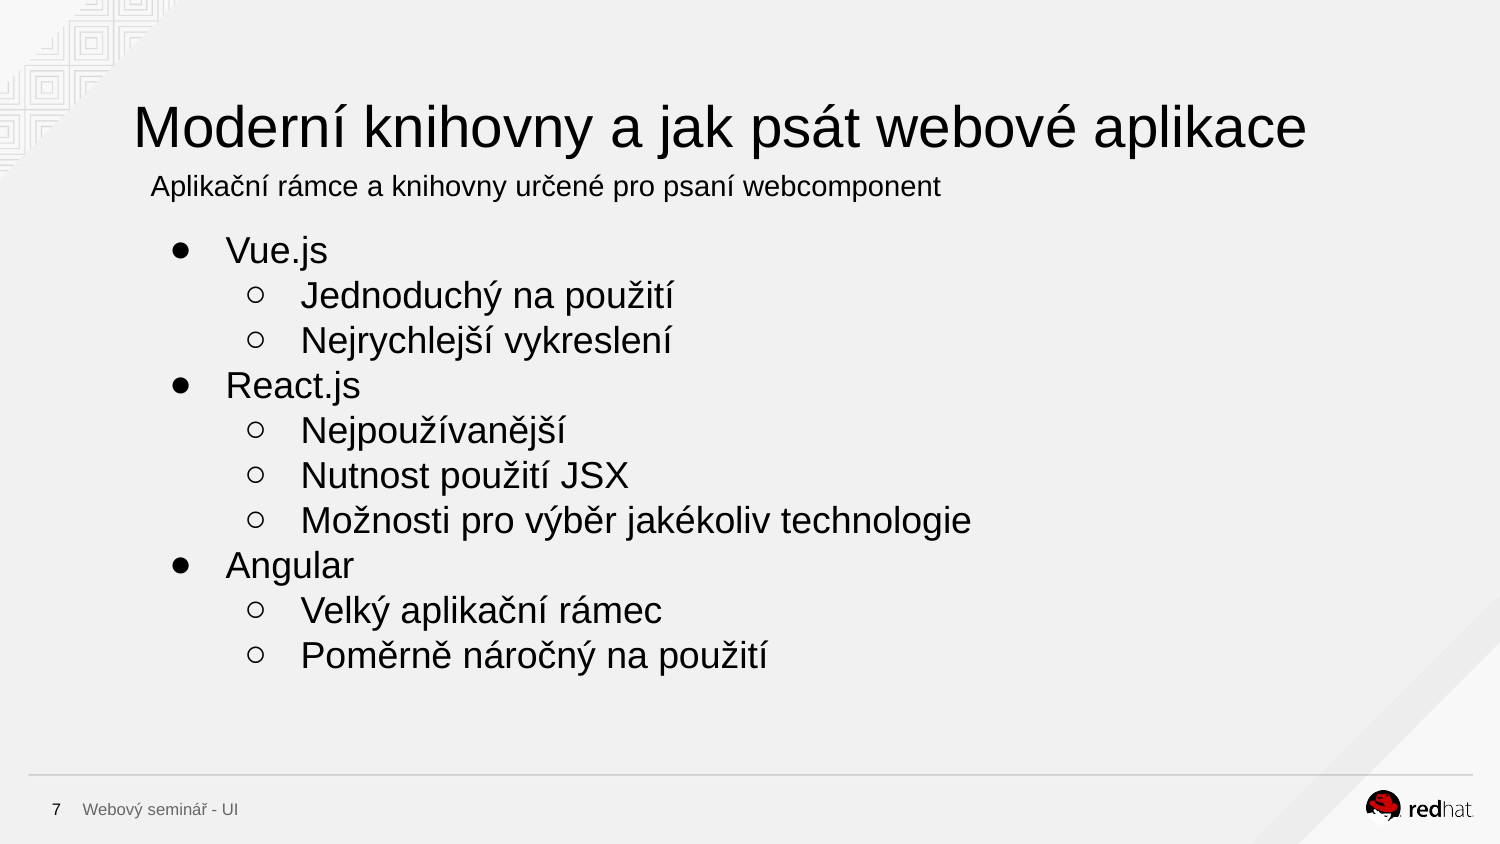

# Moderní knihovny a jak psát webové aplikace
Aplikační rámce a knihovny určené pro psaní webcomponent
Vue.js
Jednoduchý na použití
Nejrychlejší vykreslení
React.js
Nejpoužívanější
Nutnost použití JSX
Možnosti pro výběr jakékoliv technologie
Angular
Velký aplikační rámec
Poměrně náročný na použití
7